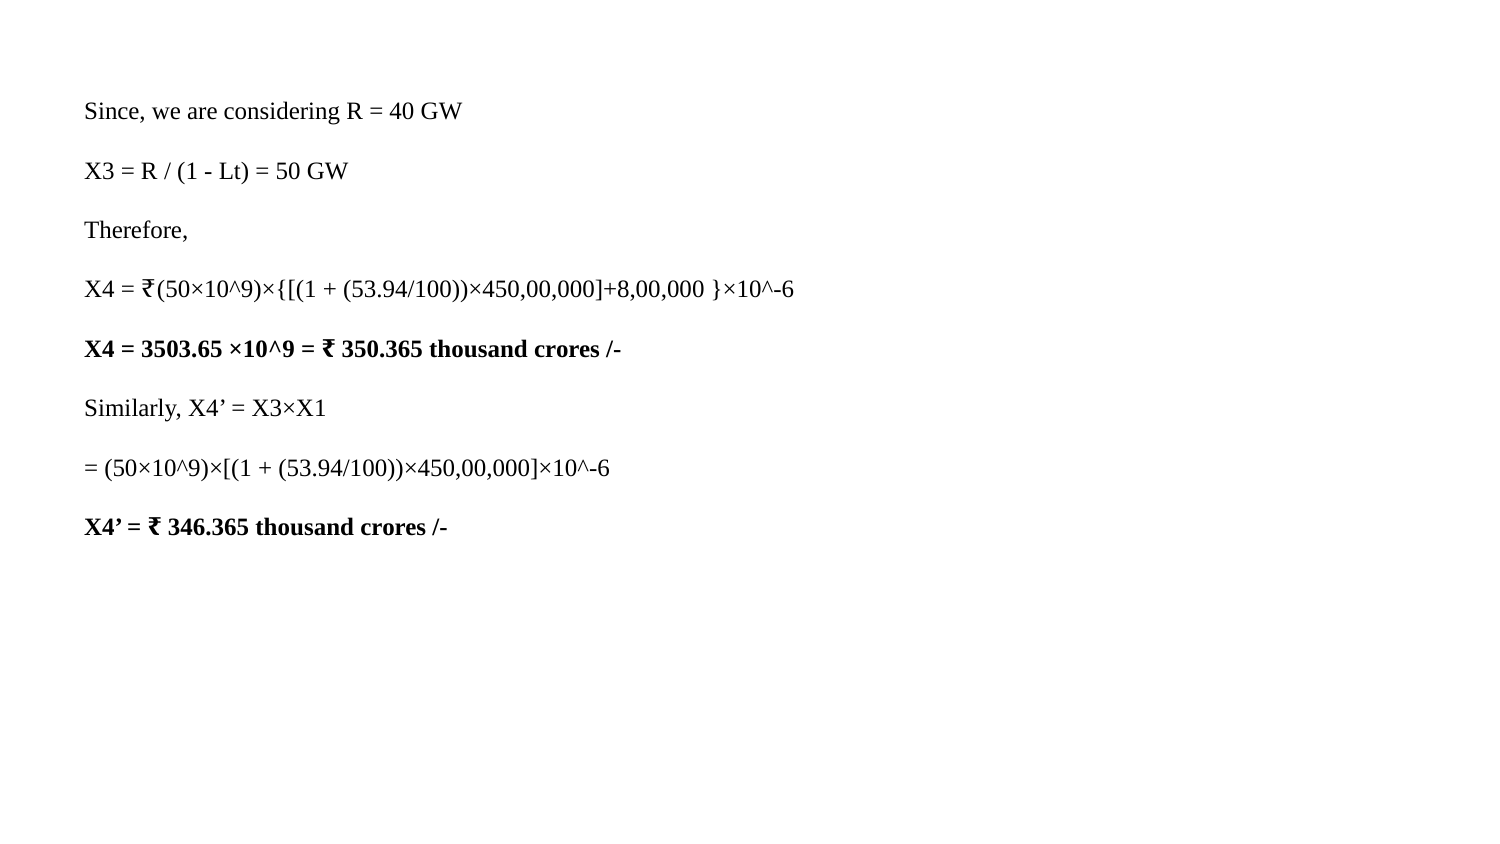

Since, we are considering R = 40 GW
X3 = R / (1 - Lt) = 50 GW
Therefore,
X4 = ₹(50×10^9)×{[(1 + (53.94/100))×450,00,000]+8,00,000 }×10^-6
X4 = 3503.65 ×10^9 = ₹ 350.365 thousand crores /-
Similarly, X4’ = X3×X1
= (50×10^9)×[(1 + (53.94/100))×450,00,000]×10^-6
X4’ = ₹ 346.365 thousand crores /-